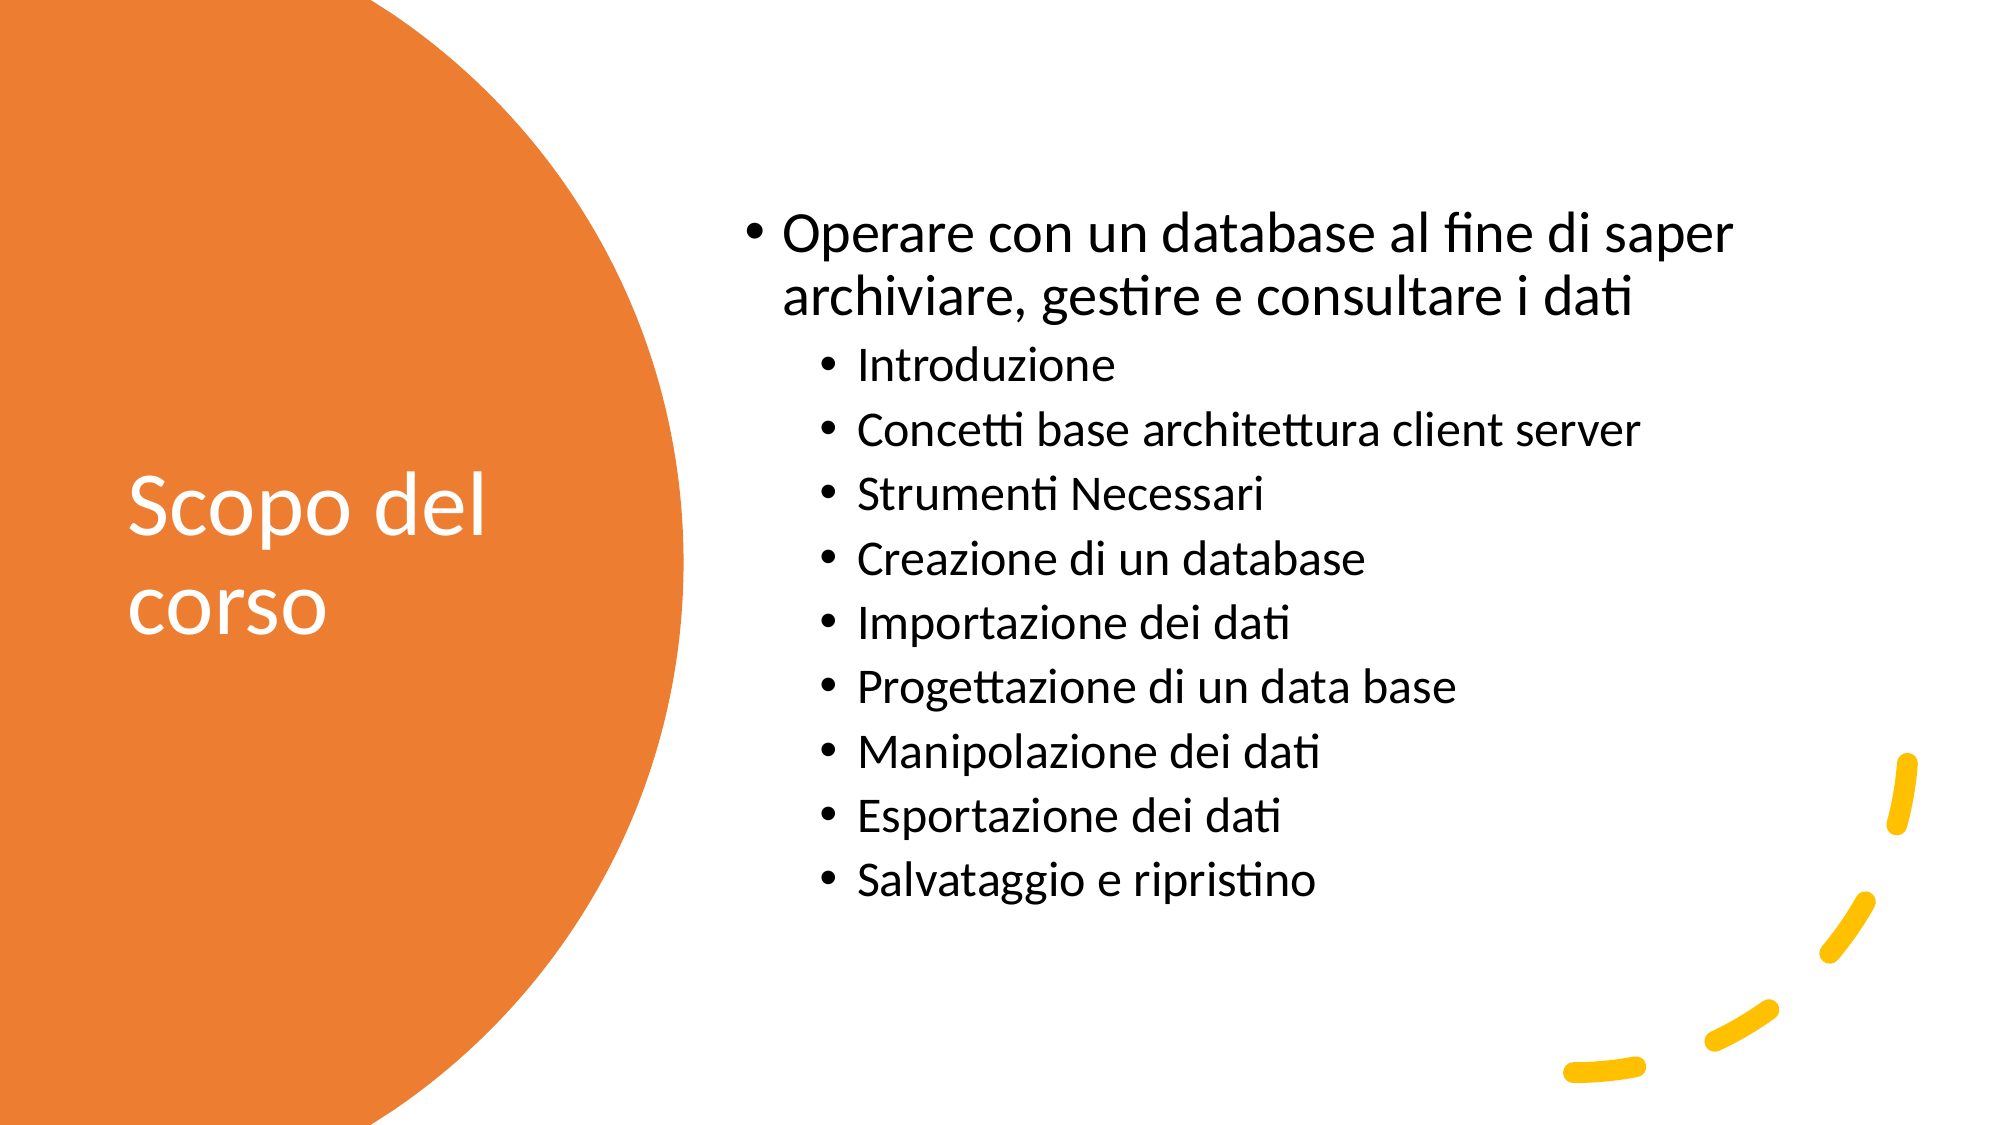

Operare con un database al fine di saper archiviare, gestire e consultare i dati
Introduzione
Concetti base architettura client server
Strumenti Necessari
Creazione di un database
Importazione dei dati
Progettazione di un data base
Manipolazione dei dati
Esportazione dei dati
Salvataggio e ripristino
# Scopo del corso